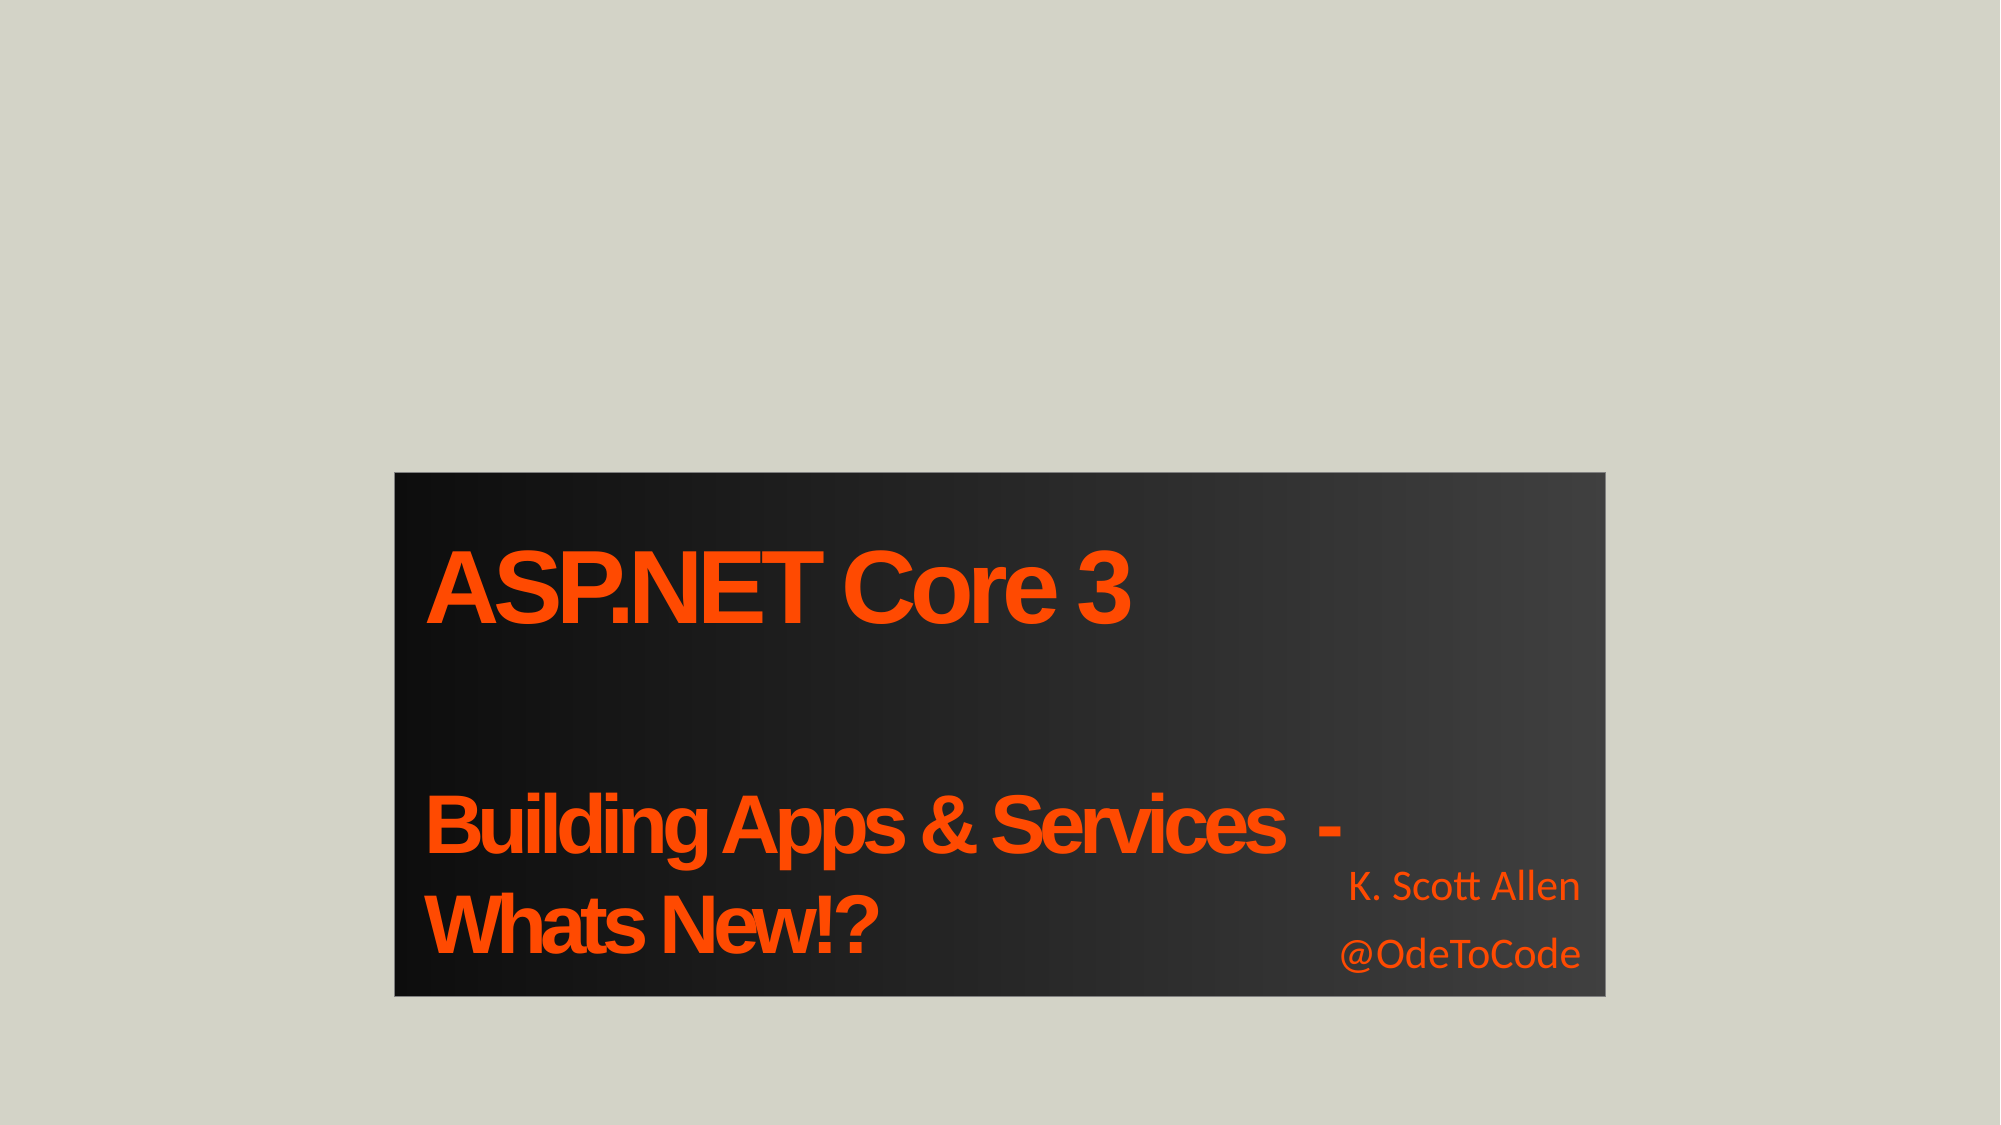

# ASP.NET Core 3 Building Apps & Services  - Whats New!?
K. Scott Allen
@OdeToCode